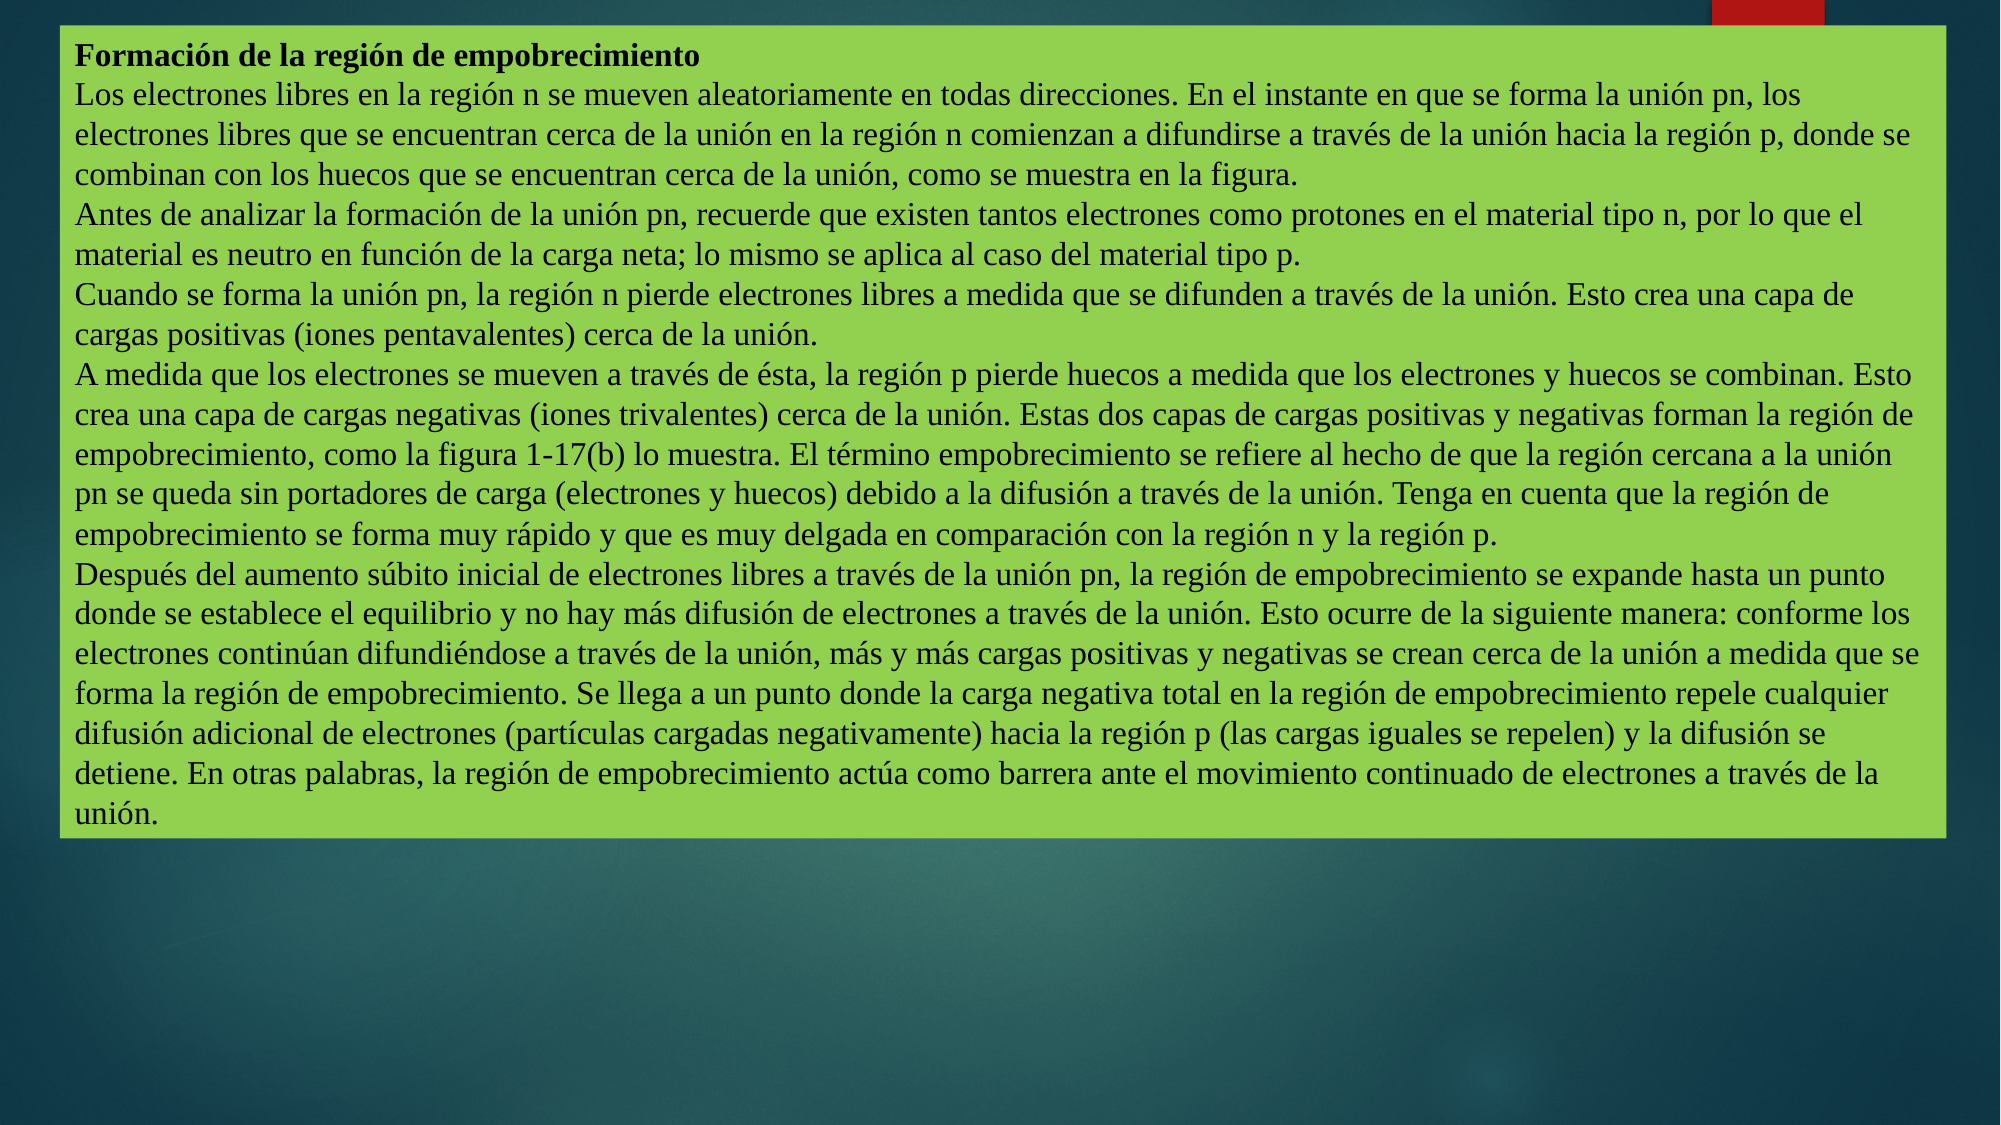

Formación de la región de empobrecimiento
Los electrones libres en la región n se mueven aleatoriamente en todas direcciones. En el instante en que se forma la unión pn, los electrones libres que se encuentran cerca de la unión en la región n comienzan a difundirse a través de la unión hacia la región p, donde se combinan con los huecos que se encuentran cerca de la unión, como se muestra en la figura.
Antes de analizar la formación de la unión pn, recuerde que existen tantos electrones como protones en el material tipo n, por lo que el material es neutro en función de la carga neta; lo mismo se aplica al caso del material tipo p.
Cuando se forma la unión pn, la región n pierde electrones libres a medida que se difunden a través de la unión. Esto crea una capa de cargas positivas (iones pentavalentes) cerca de la unión.
A medida que los electrones se mueven a través de ésta, la región p pierde huecos a medida que los electrones y huecos se combinan. Esto crea una capa de cargas negativas (iones trivalentes) cerca de la unión. Estas dos capas de cargas positivas y negativas forman la región de empobrecimiento, como la figura 1-17(b) lo muestra. El término empobrecimiento se refiere al hecho de que la región cercana a la unión pn se queda sin portadores de carga (electrones y huecos) debido a la difusión a través de la unión. Tenga en cuenta que la región de empobrecimiento se forma muy rápido y que es muy delgada en comparación con la región n y la región p.
Después del aumento súbito inicial de electrones libres a través de la unión pn, la región de empobrecimiento se expande hasta un punto donde se establece el equilibrio y no hay más difusión de electrones a través de la unión. Esto ocurre de la siguiente manera: conforme los electrones continúan difundiéndose a través de la unión, más y más cargas positivas y negativas se crean cerca de la unión a medida que se forma la región de empobrecimiento. Se llega a un punto donde la carga negativa total en la región de empobrecimiento repele cualquier difusión adicional de electrones (partículas cargadas negativamente) hacia la región p (las cargas iguales se repelen) y la difusión se detiene. En otras palabras, la región de empobrecimiento actúa como barrera ante el movimiento continuado de electrones a través de la unión.